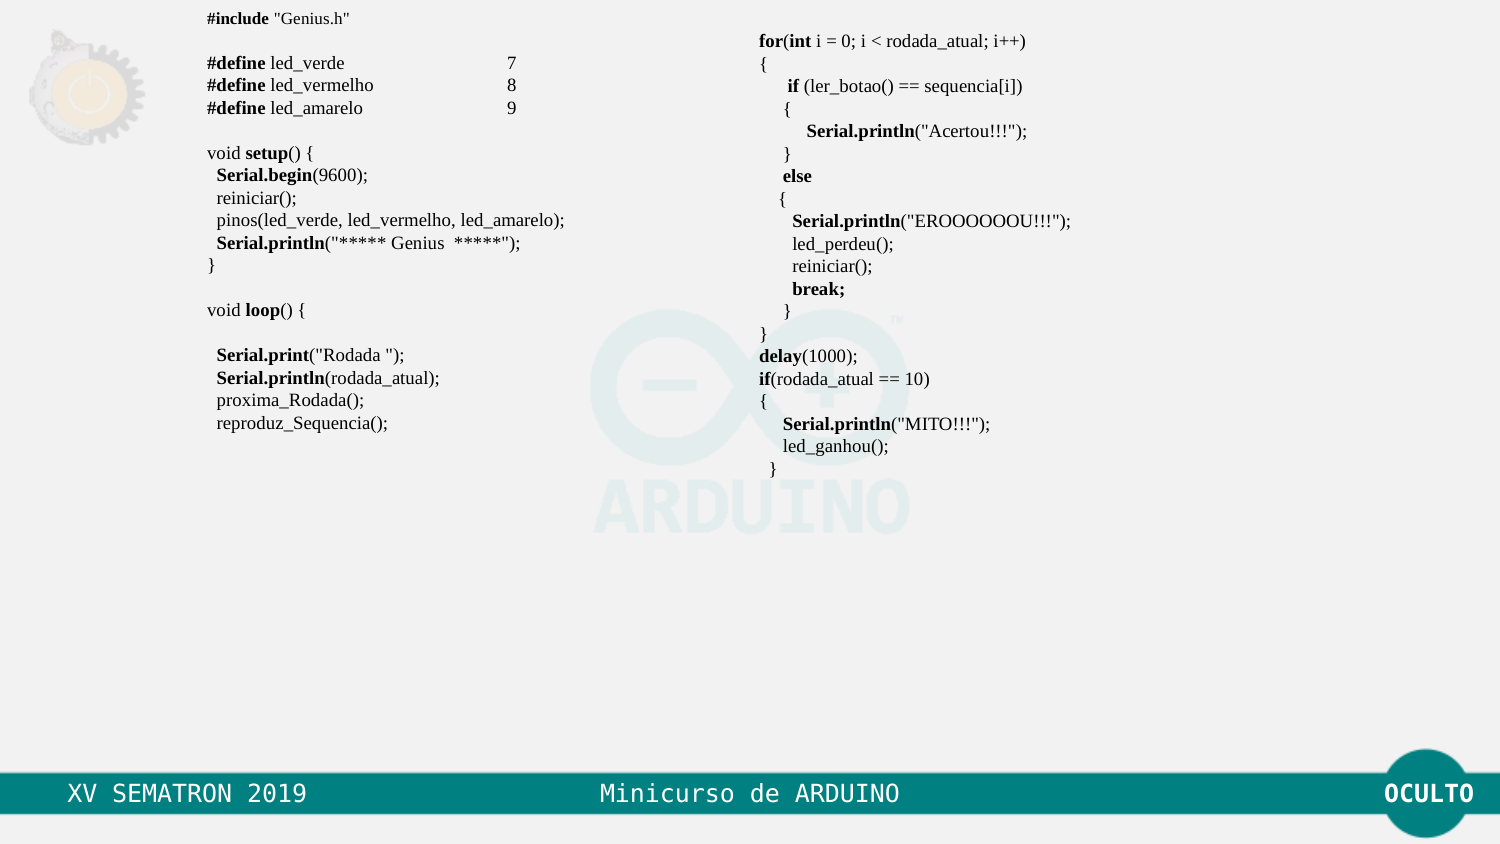

#include "Genius.h"

#define led_verde     	7
#define led_vermelho  	8
#define led_amarelo   	9

void setup() {
  Serial.begin(9600);
  reiniciar();
  pinos(led_verde, led_vermelho, led_amarelo);
  Serial.println("***** Genius  *****");
}

void loop() {

  Serial.print("Rodada ");
  Serial.println(rodada_atual);
  proxima_Rodada();
  reproduz_Sequencia();

for(int i = 0; i < rodada_atual; i++)
{
      if (ler_botao() == sequencia[i])
     {
          Serial.println("Acertou!!!");
     }
     else
    {
       Serial.println("EROOOOOOU!!!");
       led_perdeu();
       reiniciar();
       break;
     }
}
delay(1000);
if(rodada_atual == 10)
{
     Serial.println("MITO!!!");
     led_ganhou();
  }
OCULTO